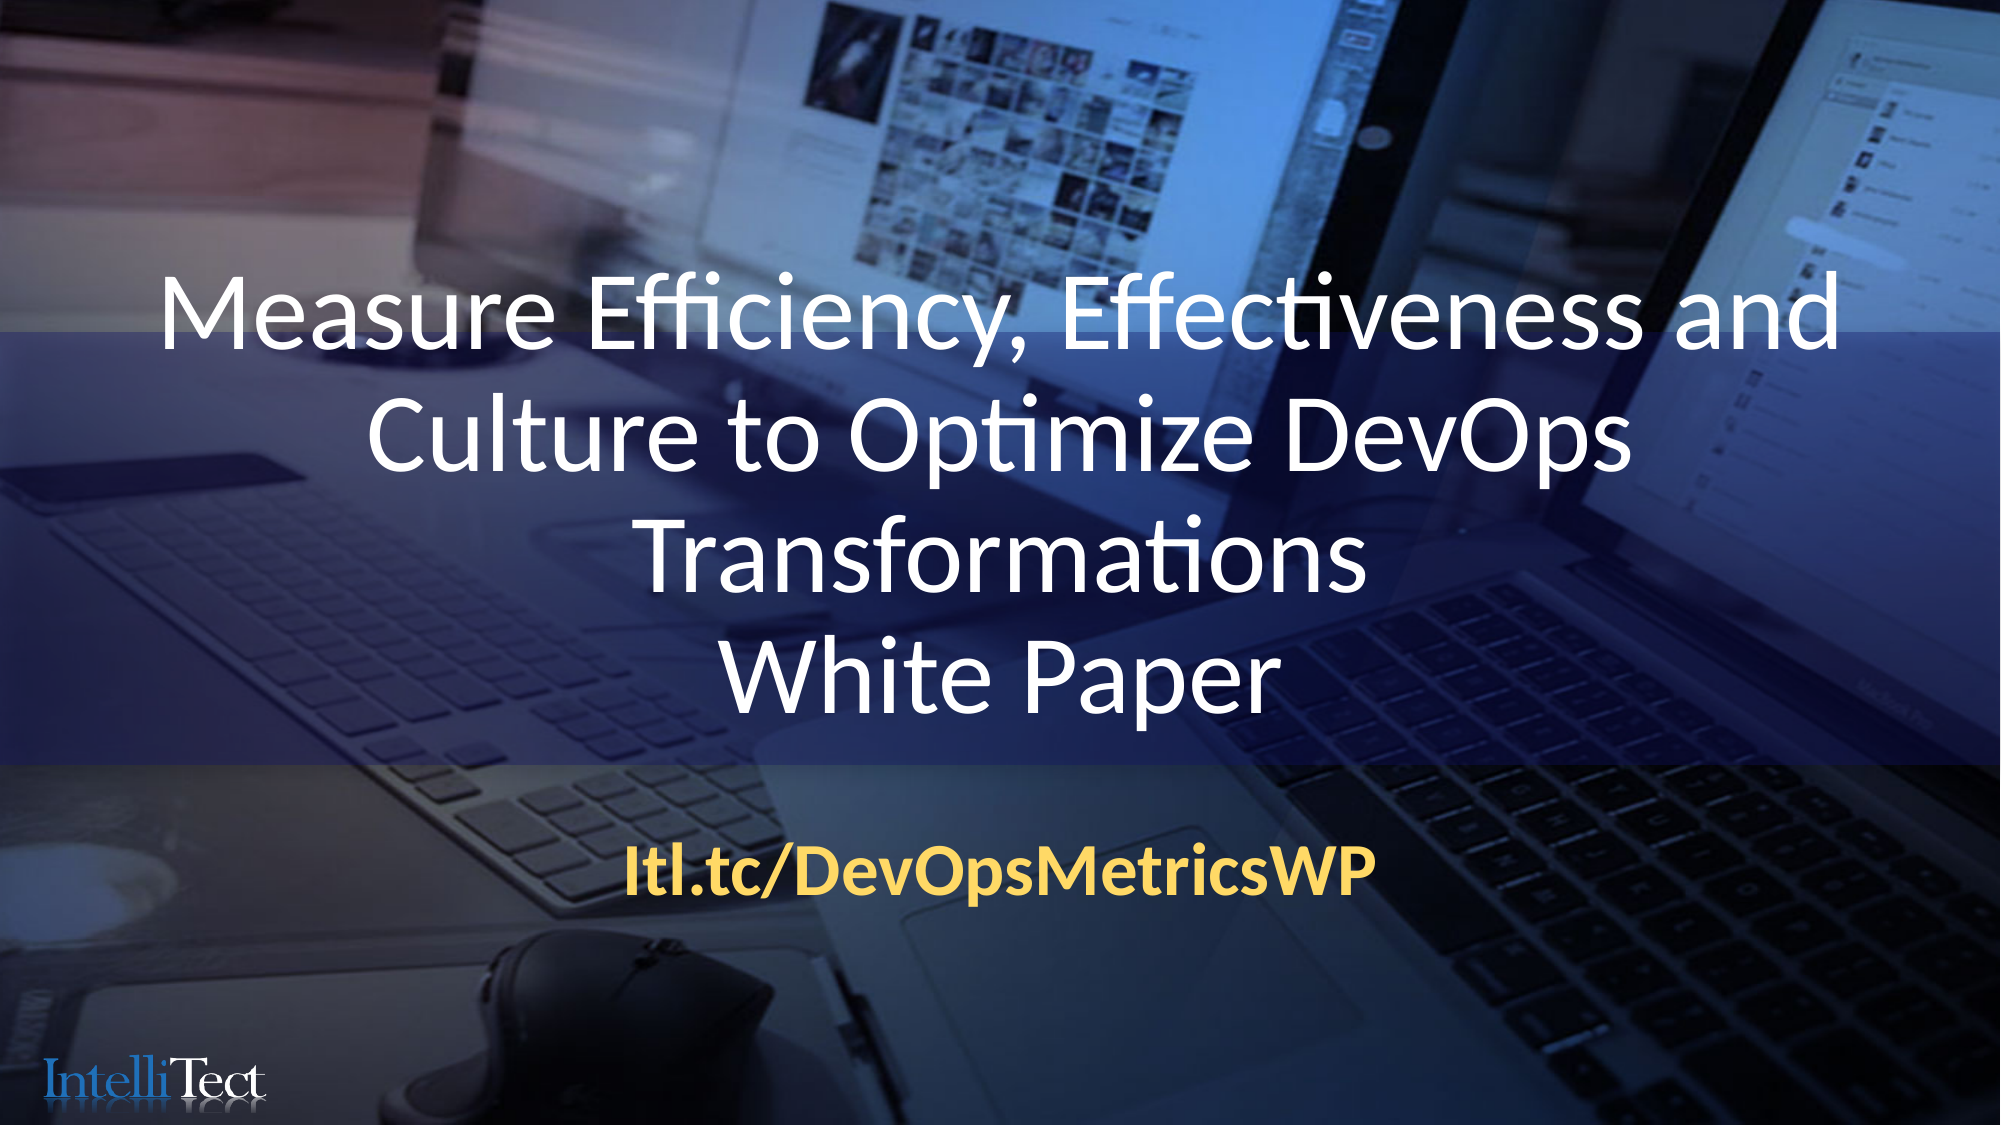

# Measure Efficiency, Effectiveness and Culture to Optimize DevOps Transformations White Paper
Itl.tc/DevOpsMetricsWP